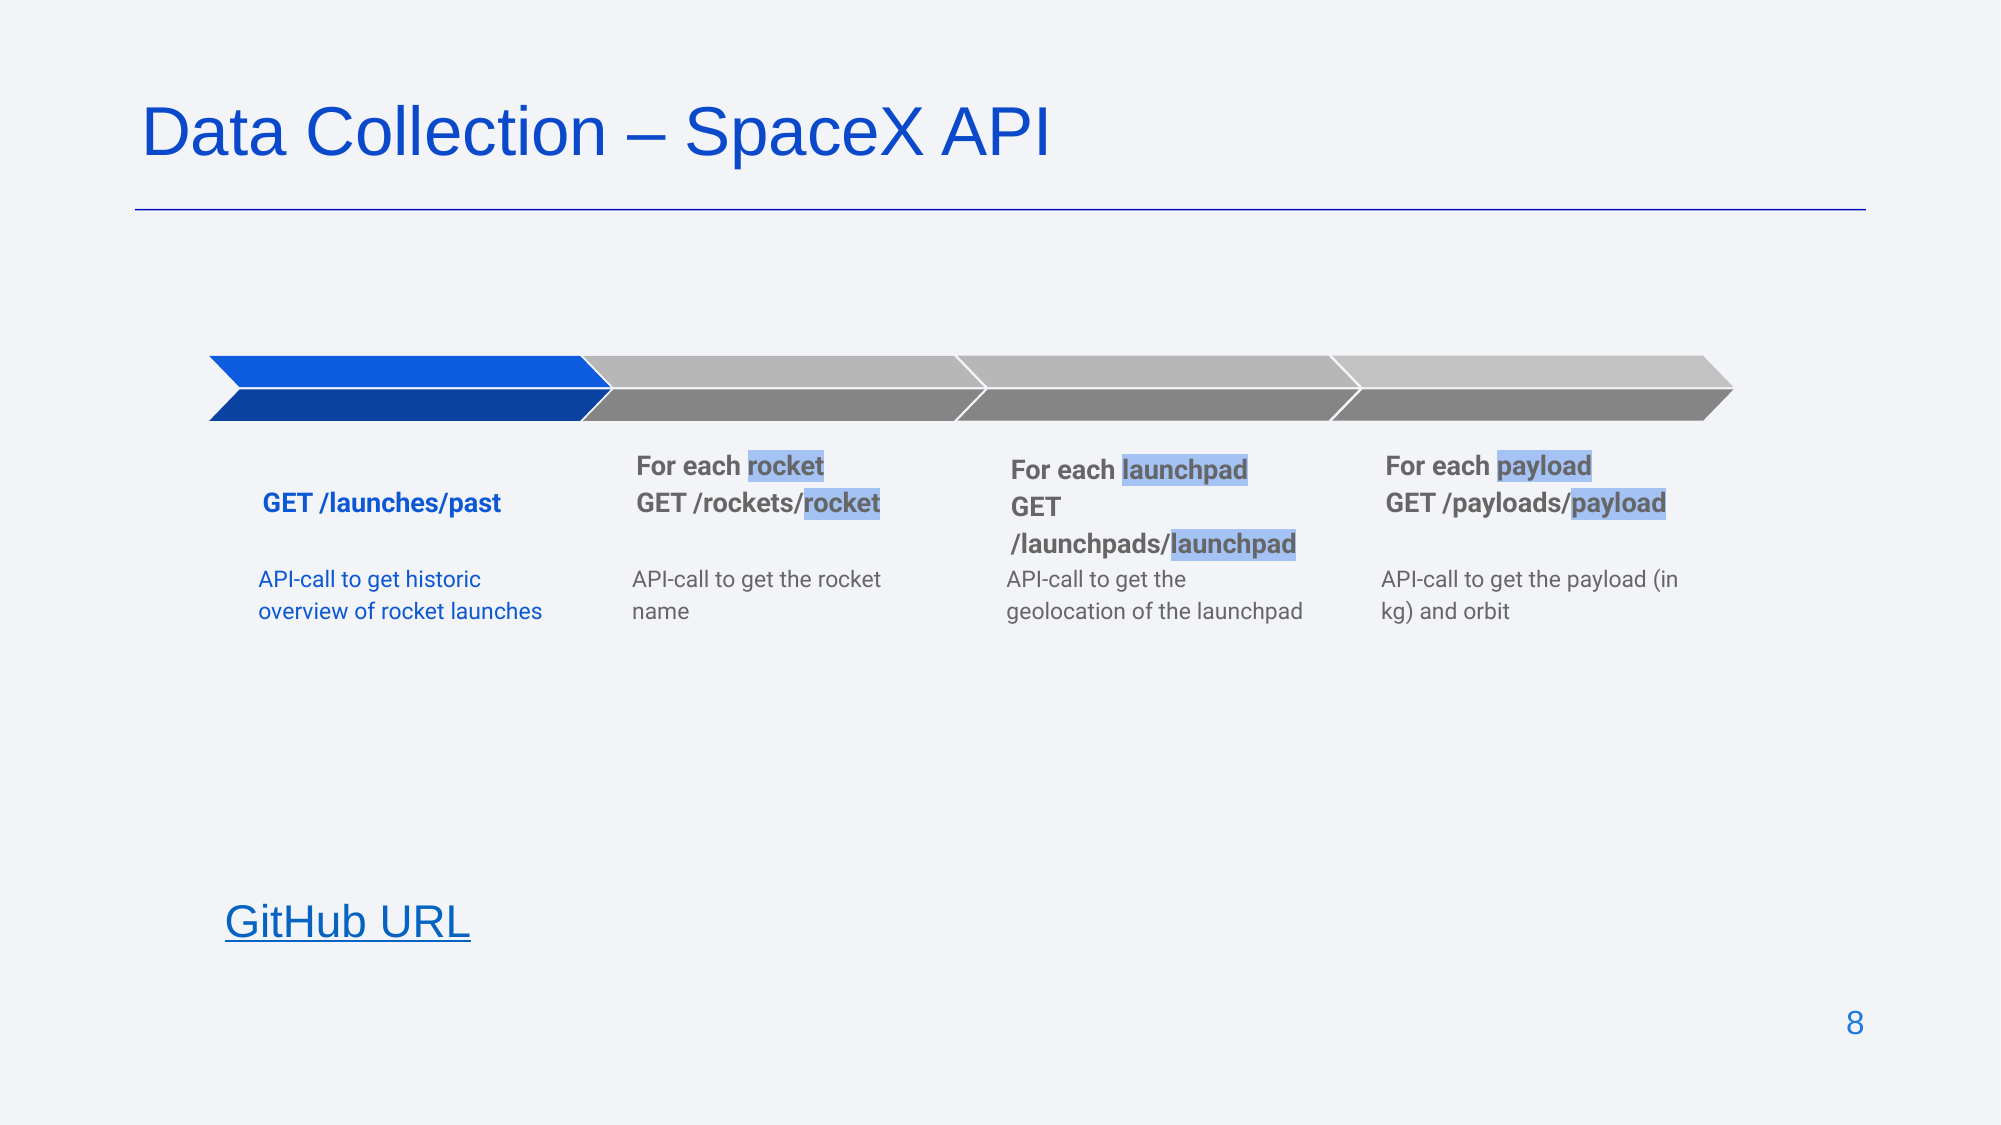

Data Collection – SpaceX API

GitHub URL

For each payload
GET /payloads/payload
API-call to get the payload (in kg) and orbit

For each launchpad
GET /launchpads/launchpad
API-call to get the geolocation of the launchpad

GET /launches/past
API-call to get historic overview of rocket launches

For each rocket
GET /rockets/rocket
API-call to get the rocket name
8